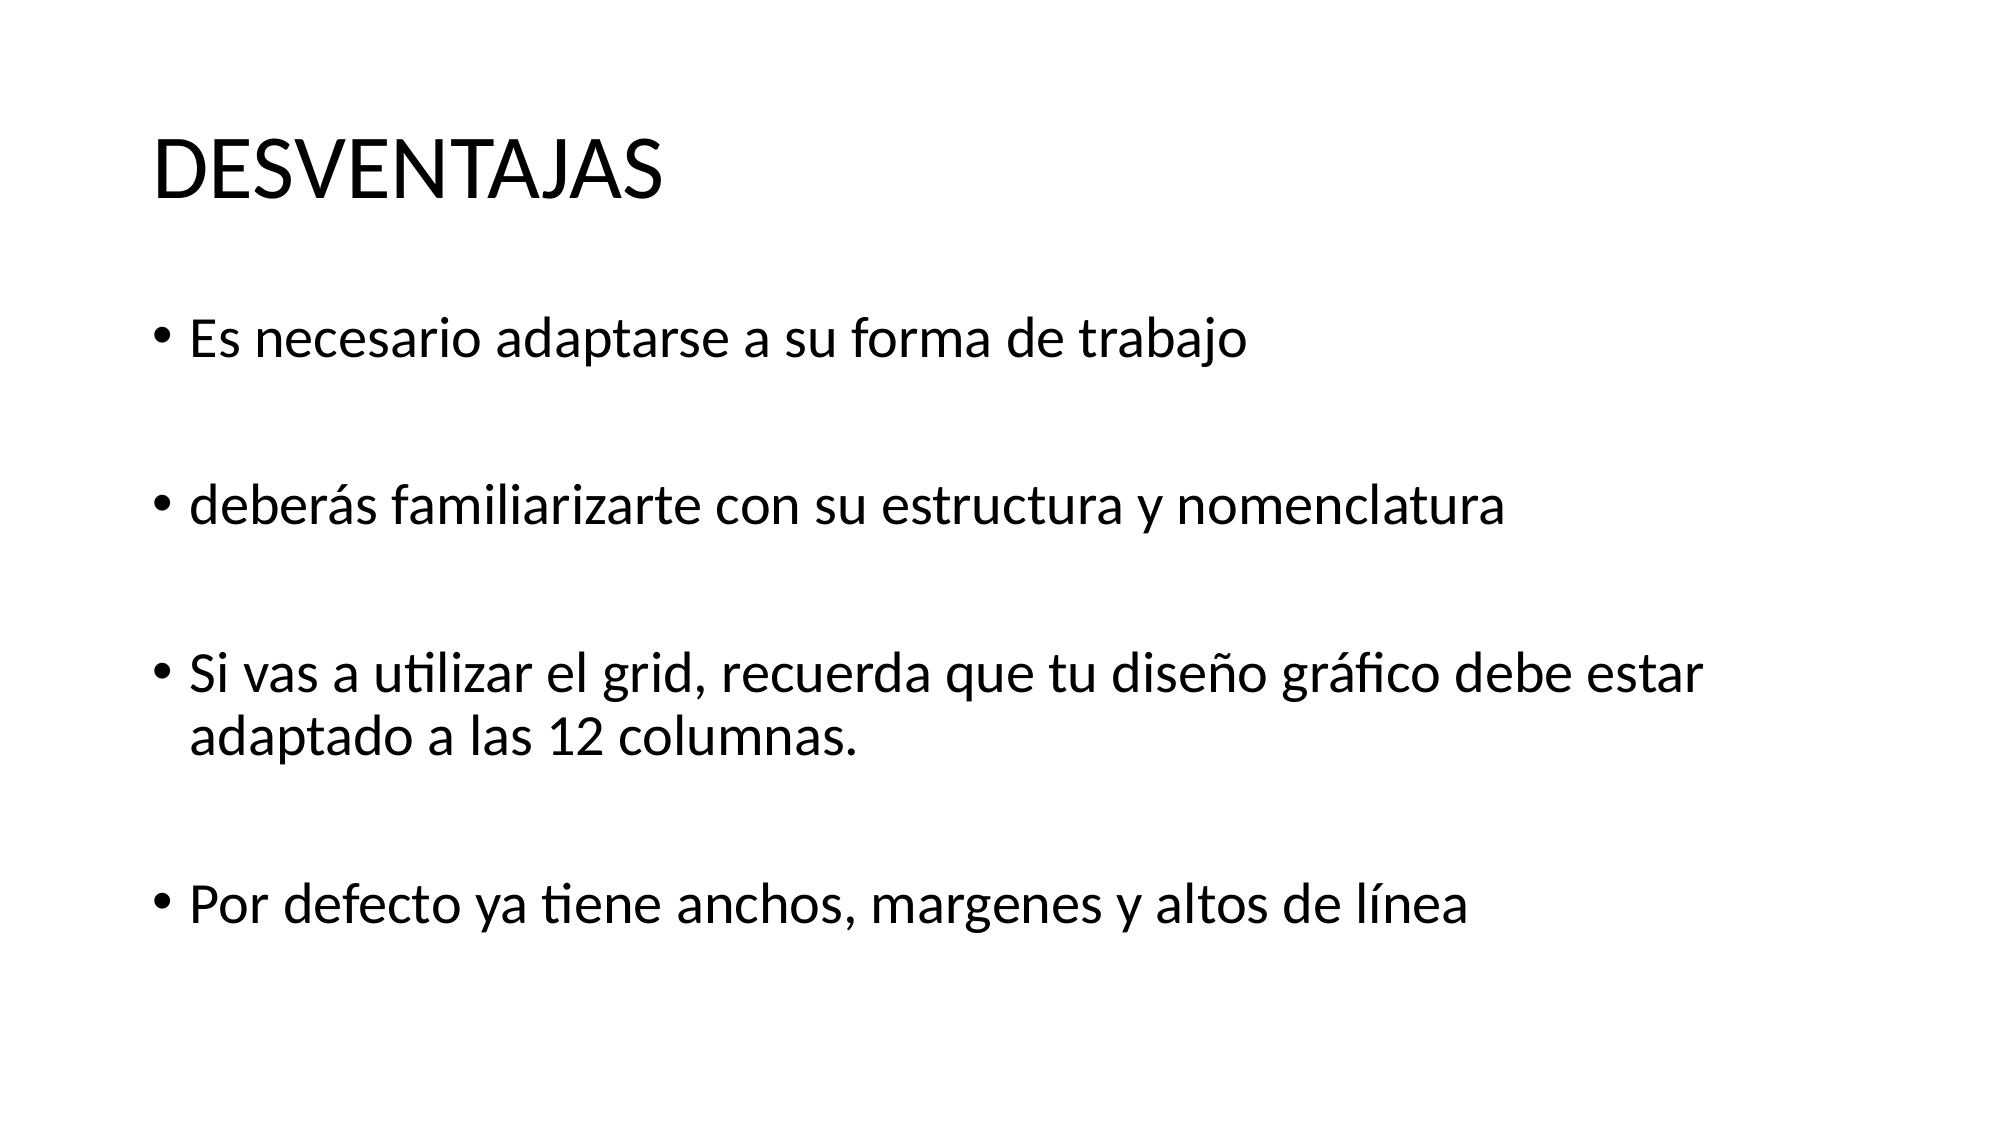

# DESVENTAJAS
Es necesario adaptarse a su forma de trabajo

deberás familiarizarte con su estructura y nomenclatura

Si vas a utilizar el grid, recuerda que tu diseño gráfico debe estar adaptado a las 12 columnas.

Por defecto ya tiene anchos, margenes y altos de línea